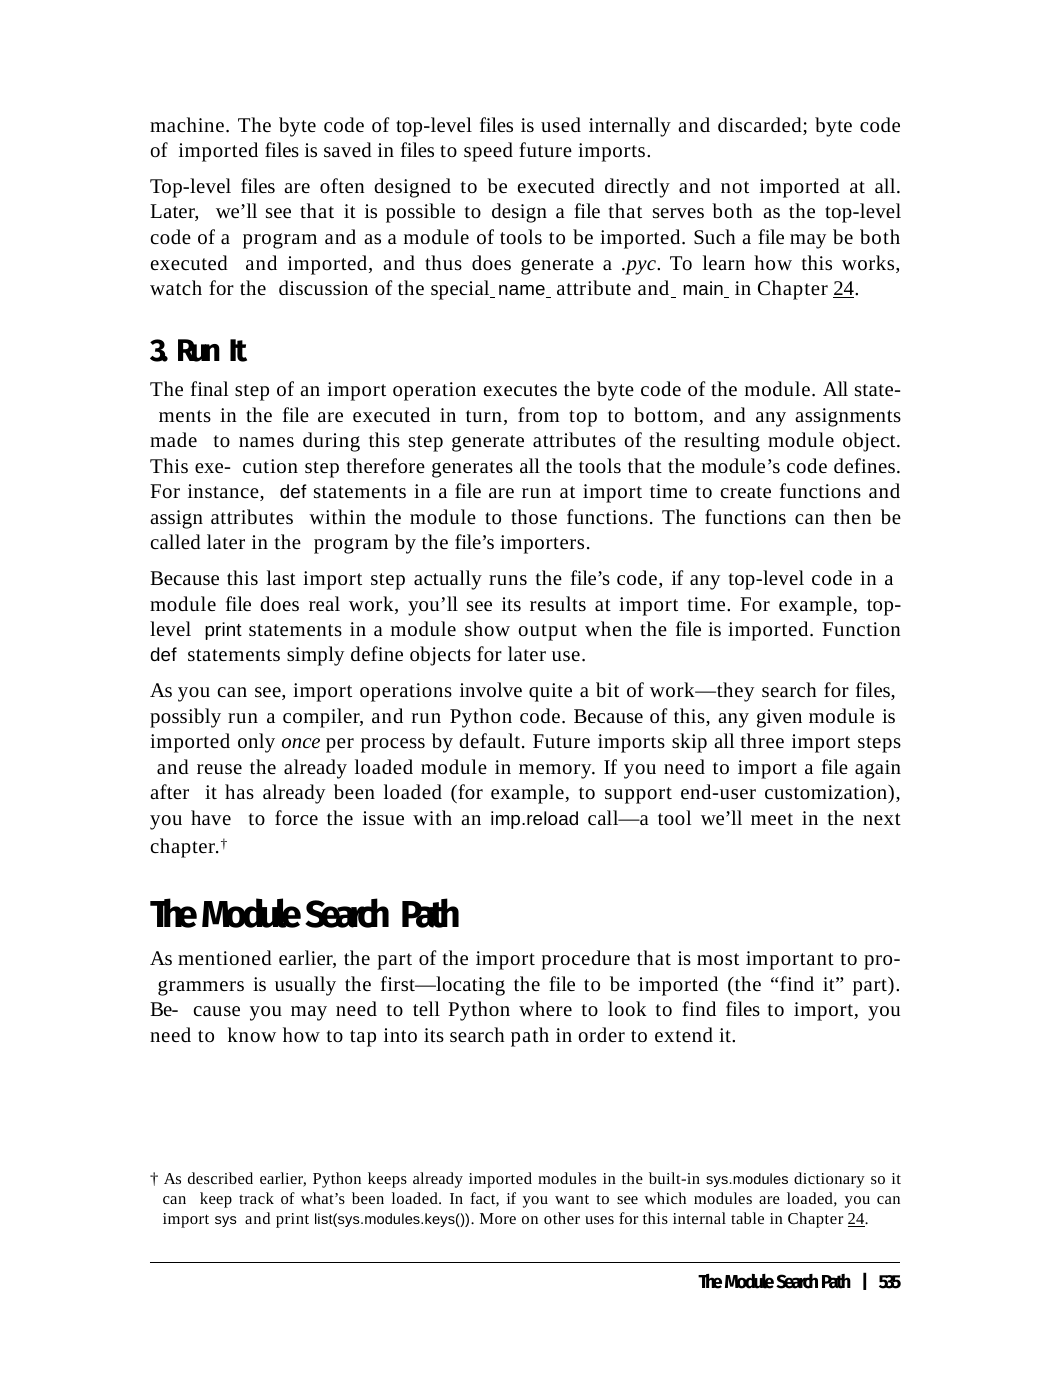

machine. The byte code of top-level files is used internally and discarded; byte code of  imported files is saved in files to speed future imports.
Top-level files are often designed to be executed directly and not imported at all. Later,  we’ll see that it is possible to design a file that serves both as the top-level code of a  program and as a module of tools to be imported. Such a file may be both executed  and imported, and thus does generate a .pyc. To learn how this works, watch for the  discussion of the special name attribute and main in Chapter 24.

3. Run It
The final step of an import operation executes the byte code of the module. All state-  ments in the file are executed in turn, from top to bottom, and any assignments made  to names during this step generate attributes of the resulting module object. This exe-  cution step therefore generates all the tools that the module’s code defines. For instance,  def statements in a file are run at import time to create functions and assign attributes  within the module to those functions. The functions can then be called later in the  program by the file’s importers.
Because this last import step actually runs the file’s code, if any top-level code in a  module file does real work, you’ll see its results at import time. For example, top-level  print statements in a module show output when the file is imported. Function def  statements simply define objects for later use.
As you can see, import operations involve quite a bit of work—they search for files,  possibly run a compiler, and run Python code. Because of this, any given module is  imported only once per process by default. Future imports skip all three import steps  and reuse the already loaded module in memory. If you need to import a file again after  it has already been loaded (for example, to support end-user customization), you have  to force the issue with an imp.reload call—a tool we’ll meet in the next chapter.†

The Module Search Path
As mentioned earlier, the part of the import procedure that is most important to pro-  grammers is usually the first—locating the file to be imported (the “find it” part). Be-  cause you may need to tell Python where to look to find files to import, you need to  know how to tap into its search path in order to extend it.
† As described earlier, Python keeps already imported modules in the built-in sys.modules dictionary so it can  keep track of what’s been loaded. In fact, if you want to see which modules are loaded, you can import sys  and print list(sys.modules.keys()). More on other uses for this internal table in Chapter 24.

The Module Search Path  |  535